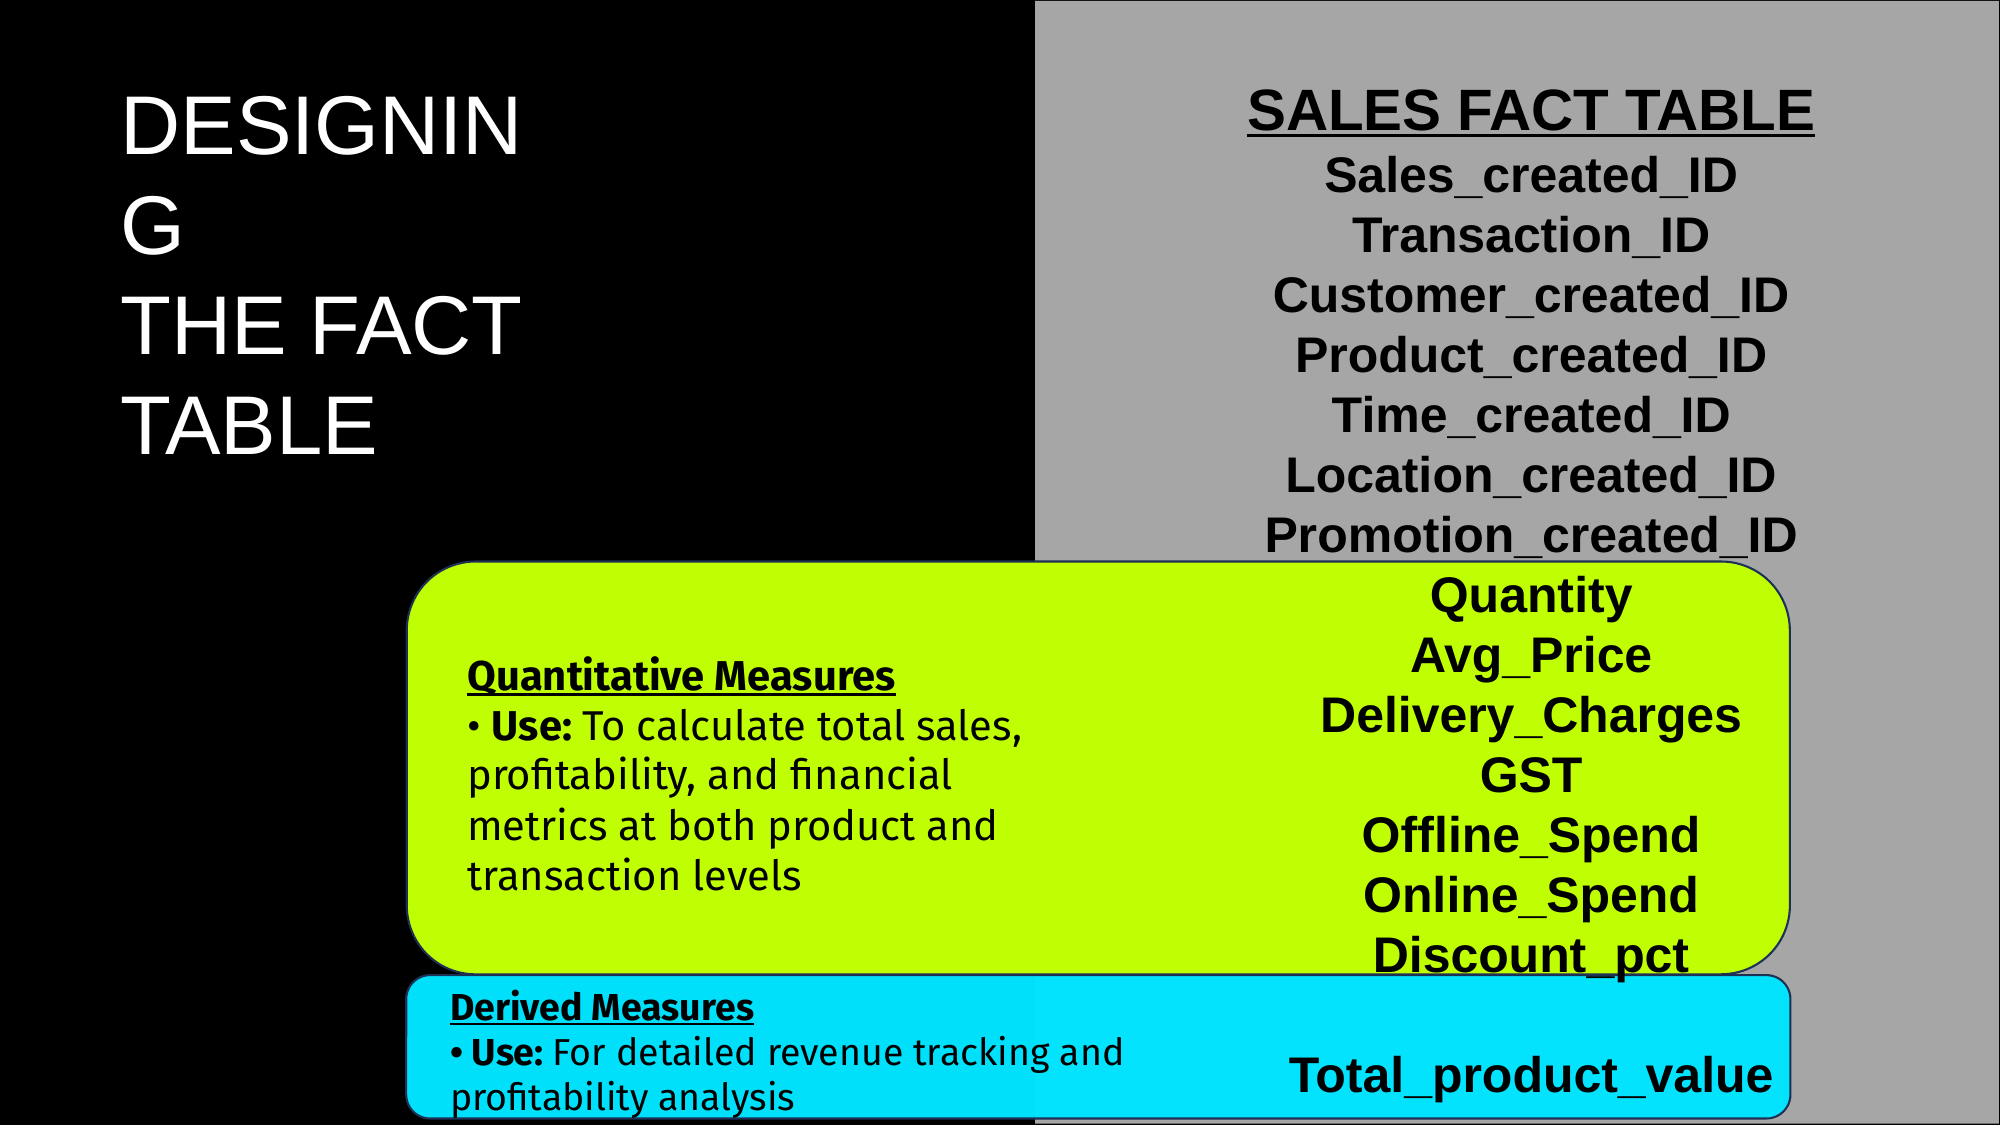

DESIGNING
THE FACT TABLE
SALES FACT TABLE
Sales_created_ID
Transaction_ID
Customer_created_ID
Product_created_ID
Time_created_ID
Location_created_ID
Promotion_created_ID
Quantity
Avg_Price
Delivery_Charges
GST
Offline_Spend
Online_Spend
Discount_pct

Total_product_value

Quantitative Measures
• Use: To calculate total sales, profitability, and financial metrics at both product and transaction levels

Derived Measures
• Use: For detailed revenue tracking and profitability analysis